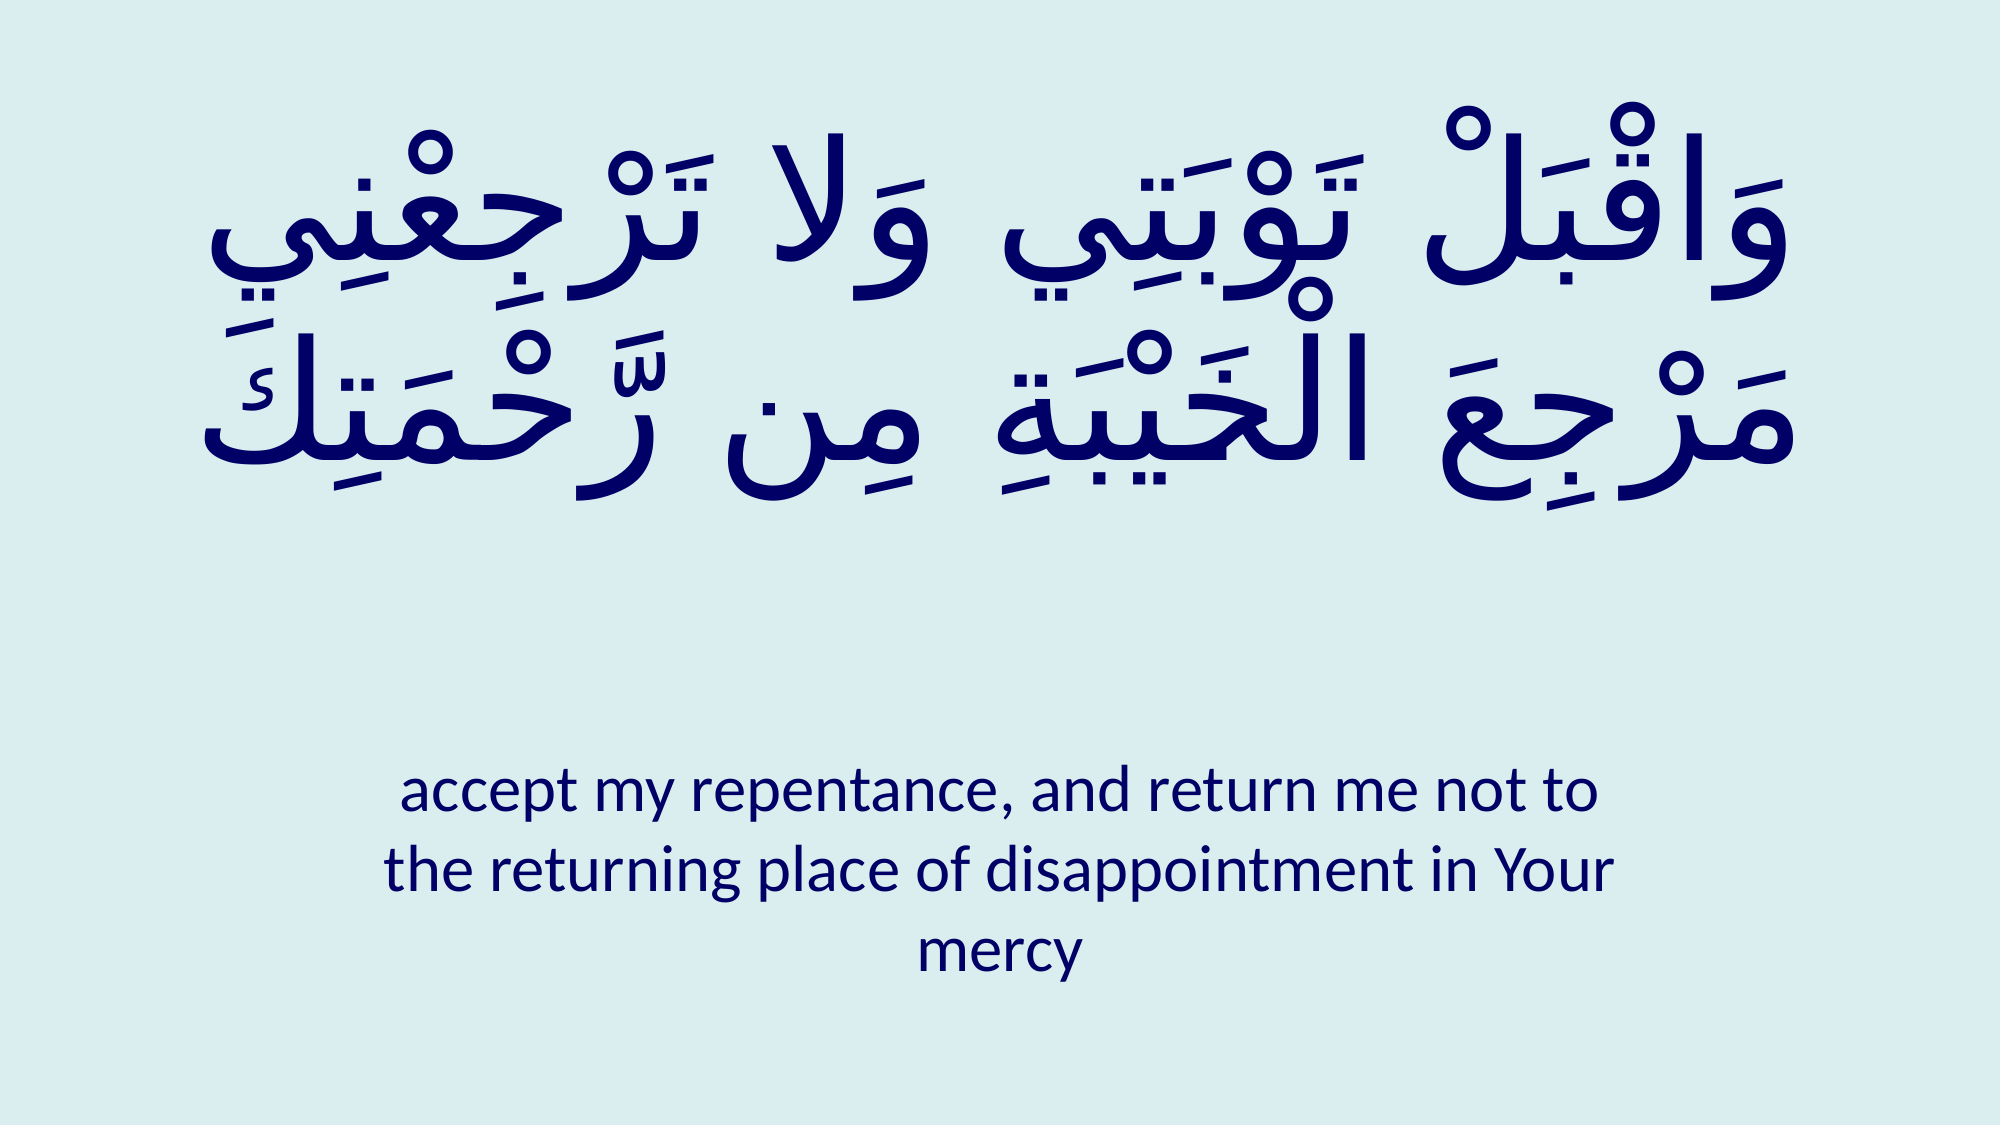

# وَاقْبَلْ تَوْبَتِي وَلا تَرْجِعْنِي مَرْجِعَ الْخَيْبَةِ مِن رَّحْمَتِكَ
accept my repentance, and return me not to the returning place of disappointment in Your mercy